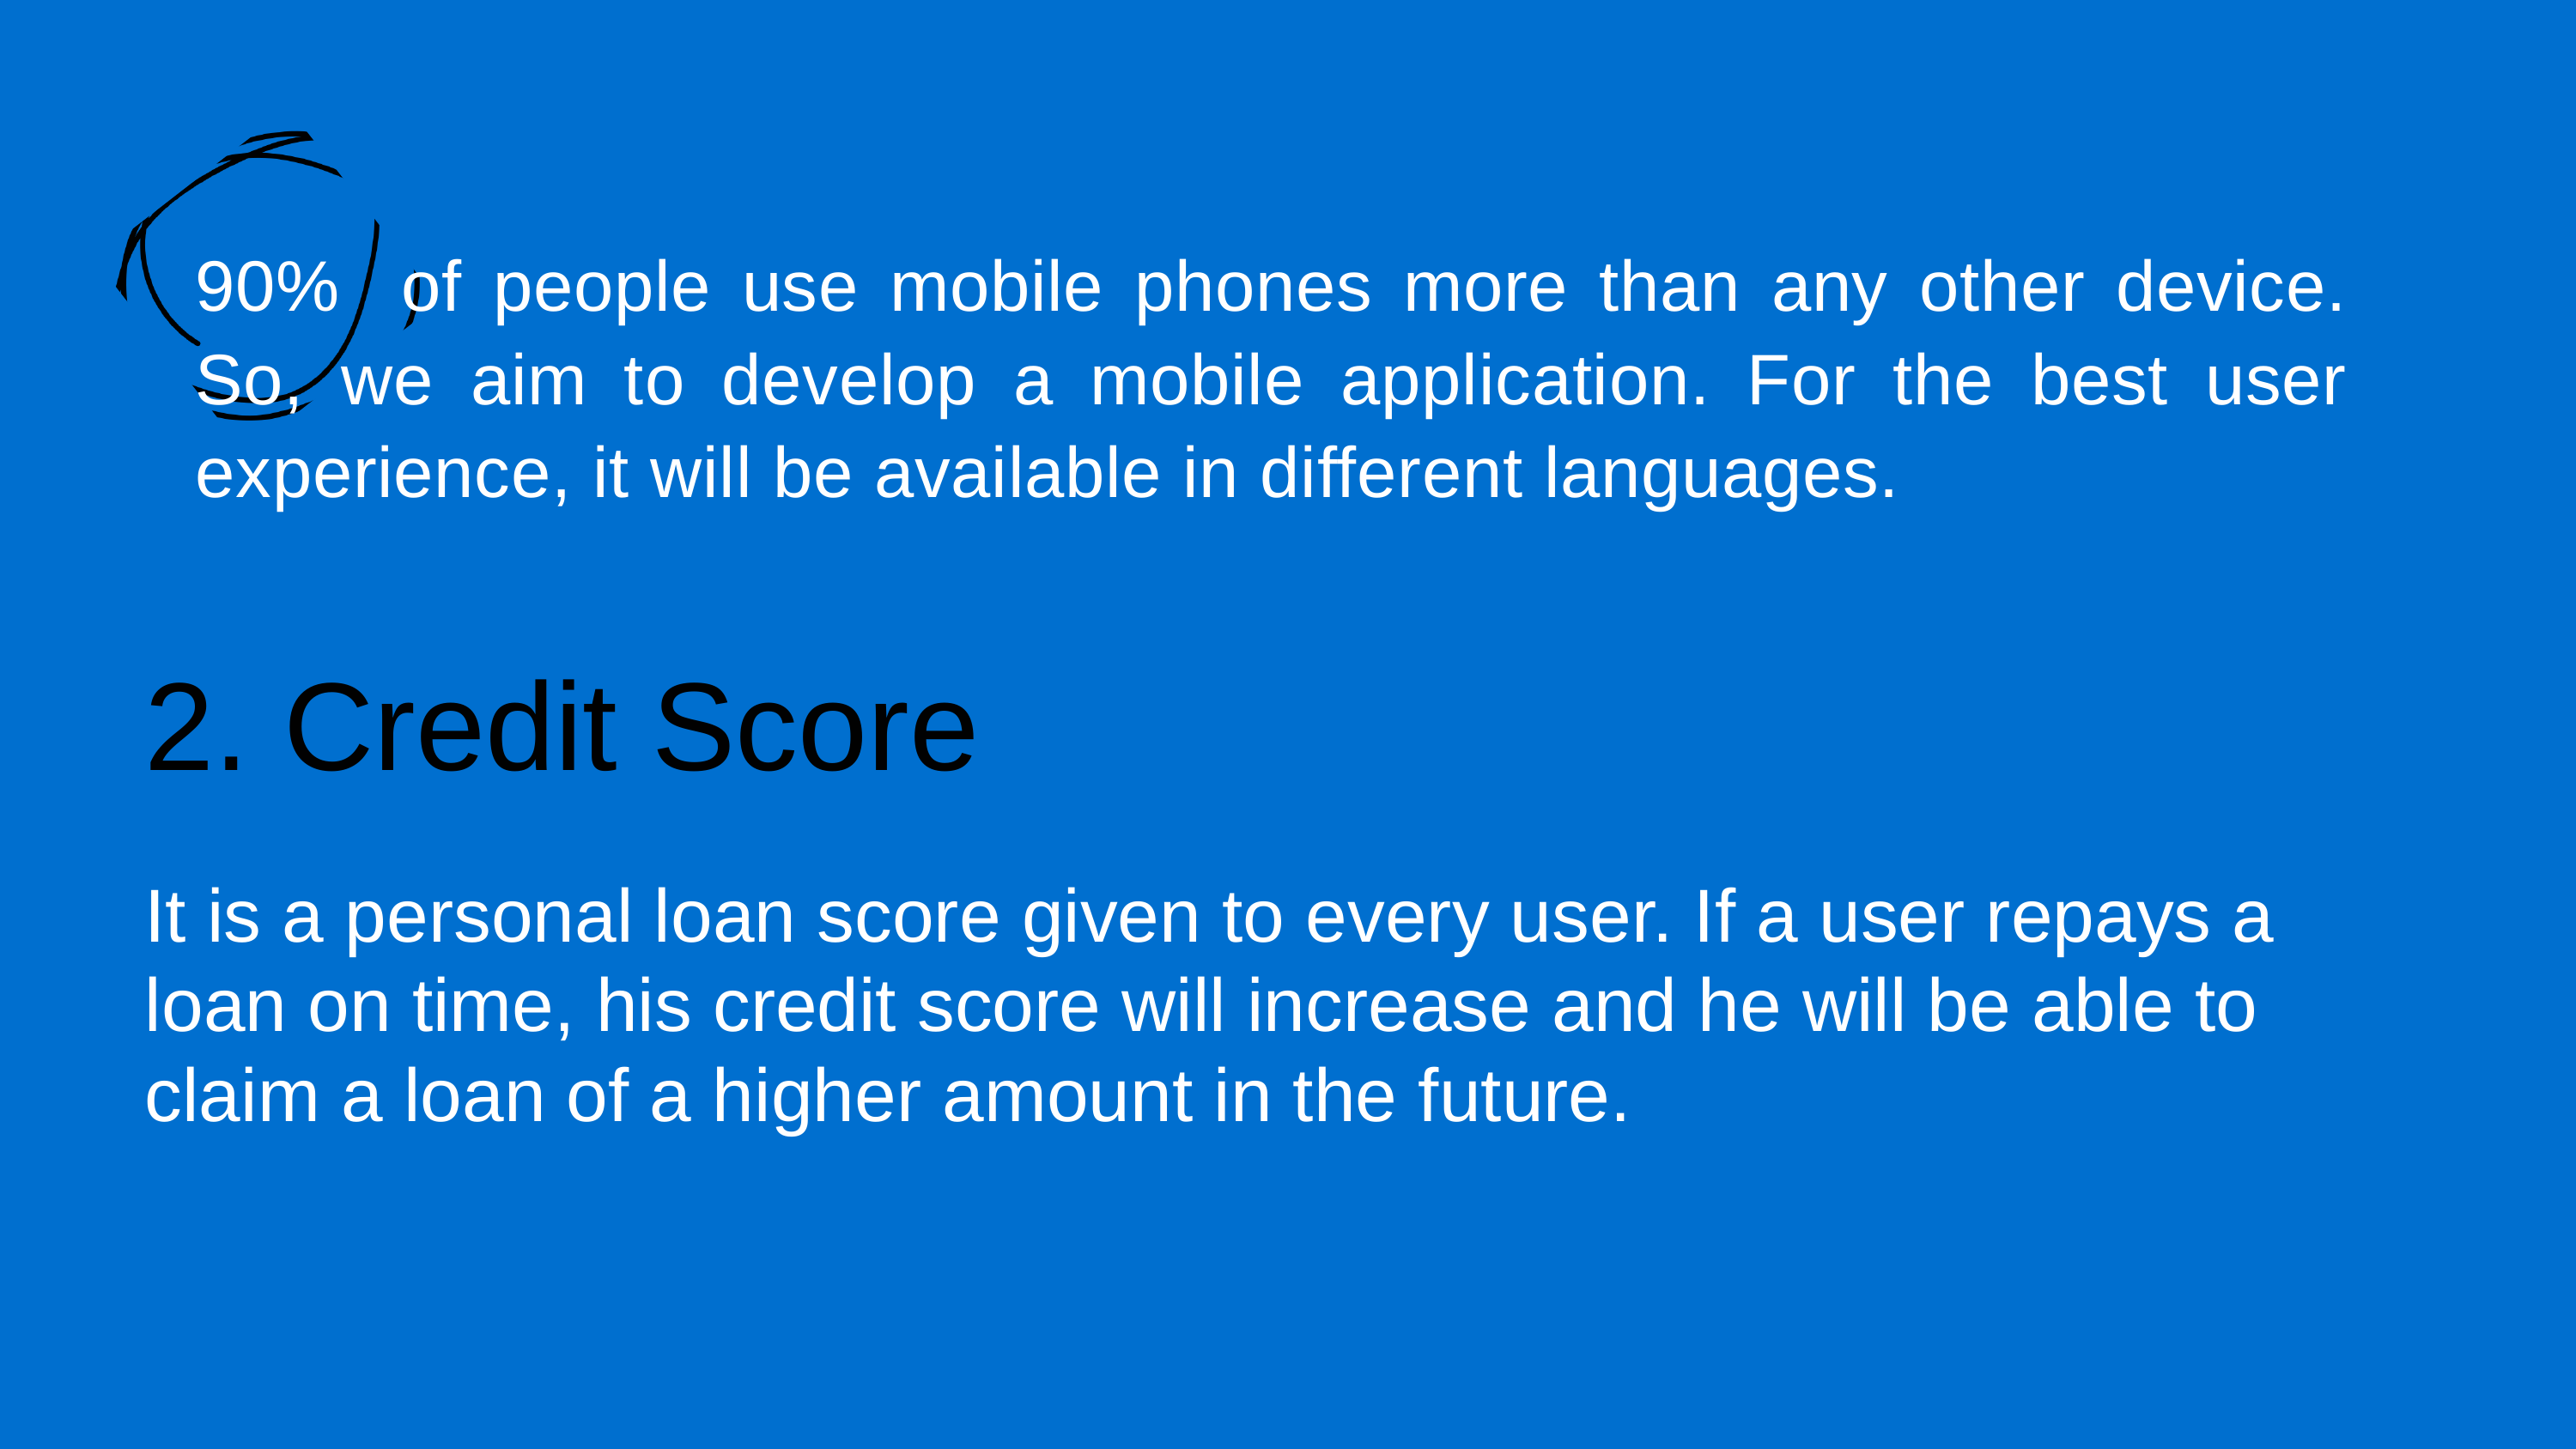

90%  of people use mobile phones more than any other device. So, we aim to develop a mobile application. For the best user experience, it will be available in different languages.
2. Credit Score
It is a personal loan score given to every user. If a user repays a loan on time, his credit score will increase and he will be able to claim a loan of a higher amount in the future.